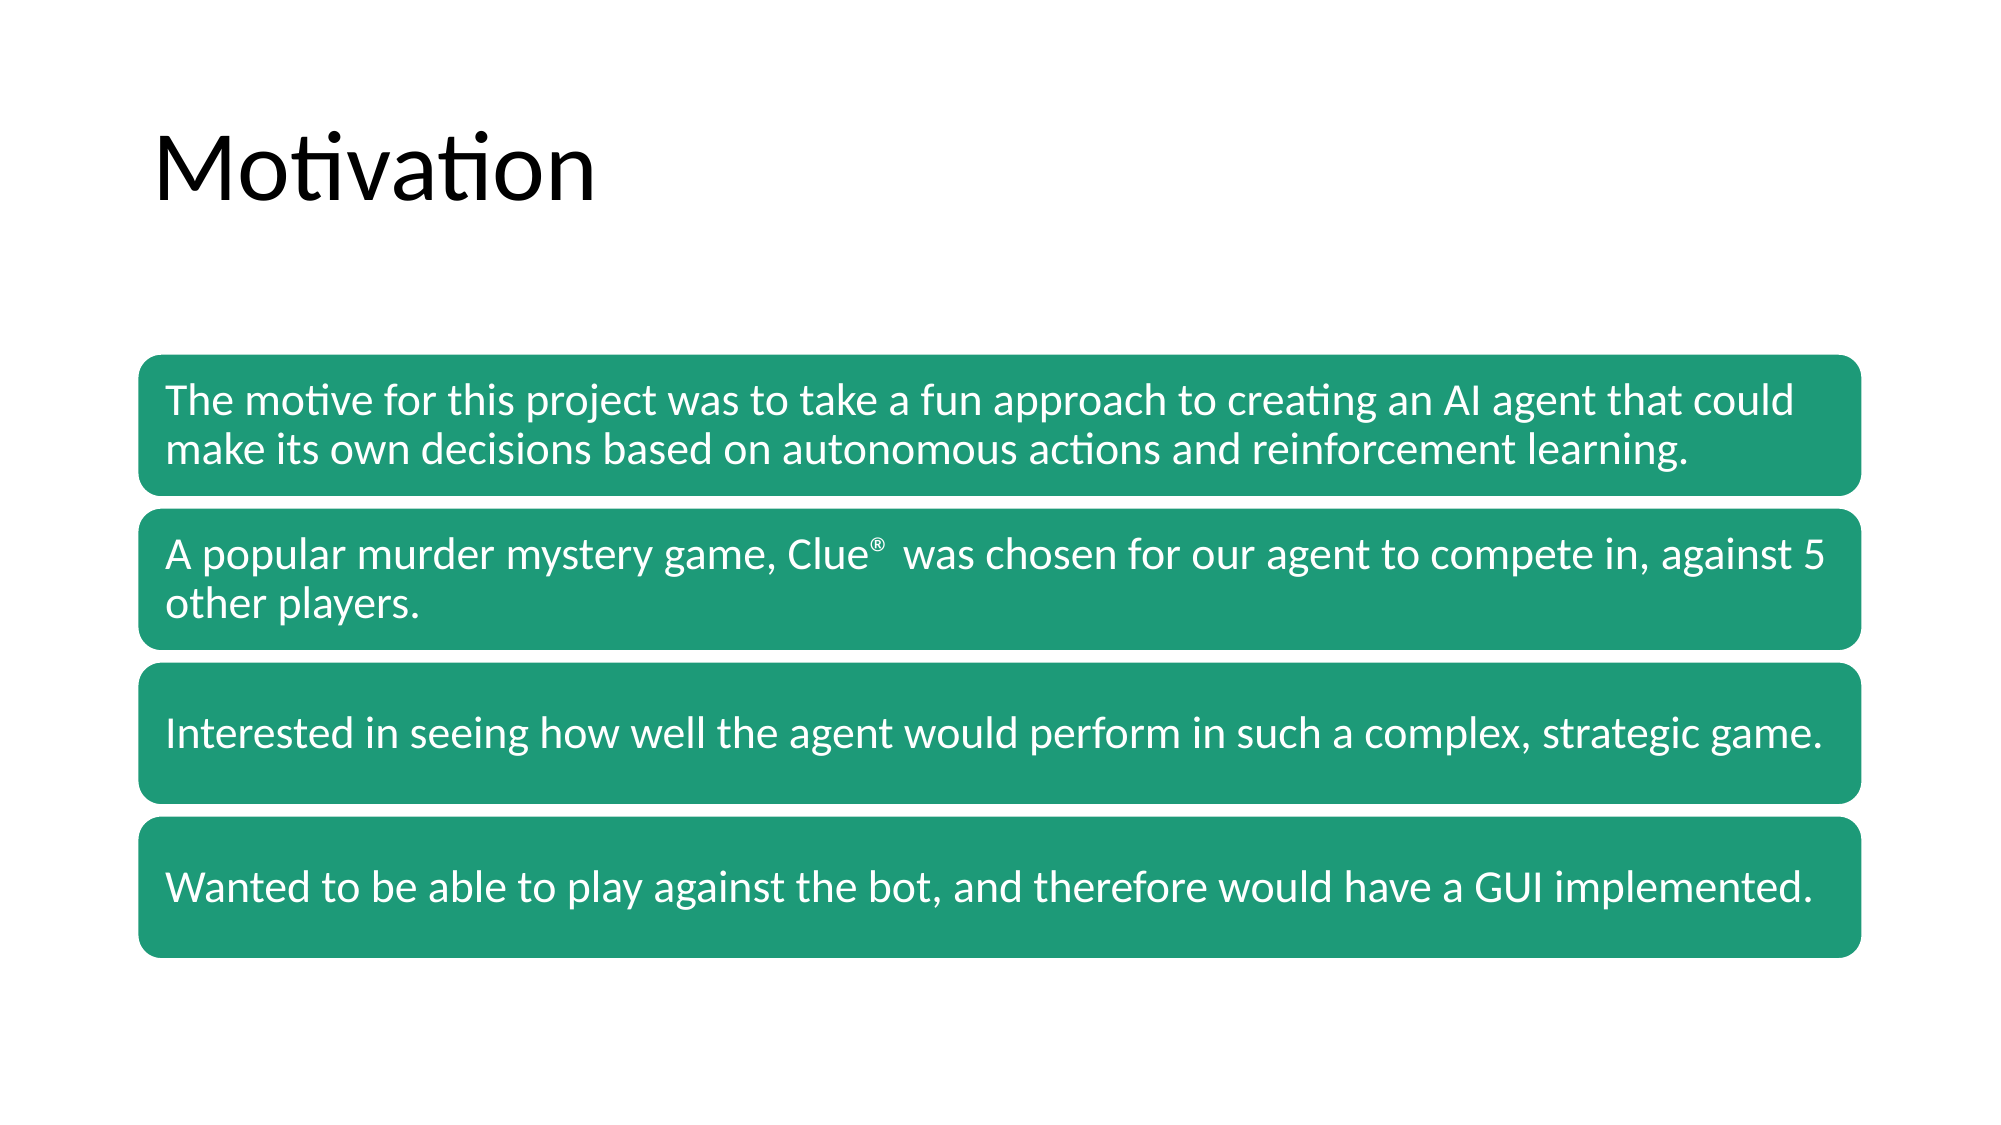

# Motivation
The motive for this project was to take a fun approach to creating an AI agent that could make its own decisions based on autonomous actions and reinforcement learning.
A popular murder mystery game, Clue® was chosen for our agent to compete in, against 5 other players.
Interested in seeing how well the agent would perform in such a complex, strategic game.
Wanted to be able to play against the bot, and therefore would have a GUI implemented.